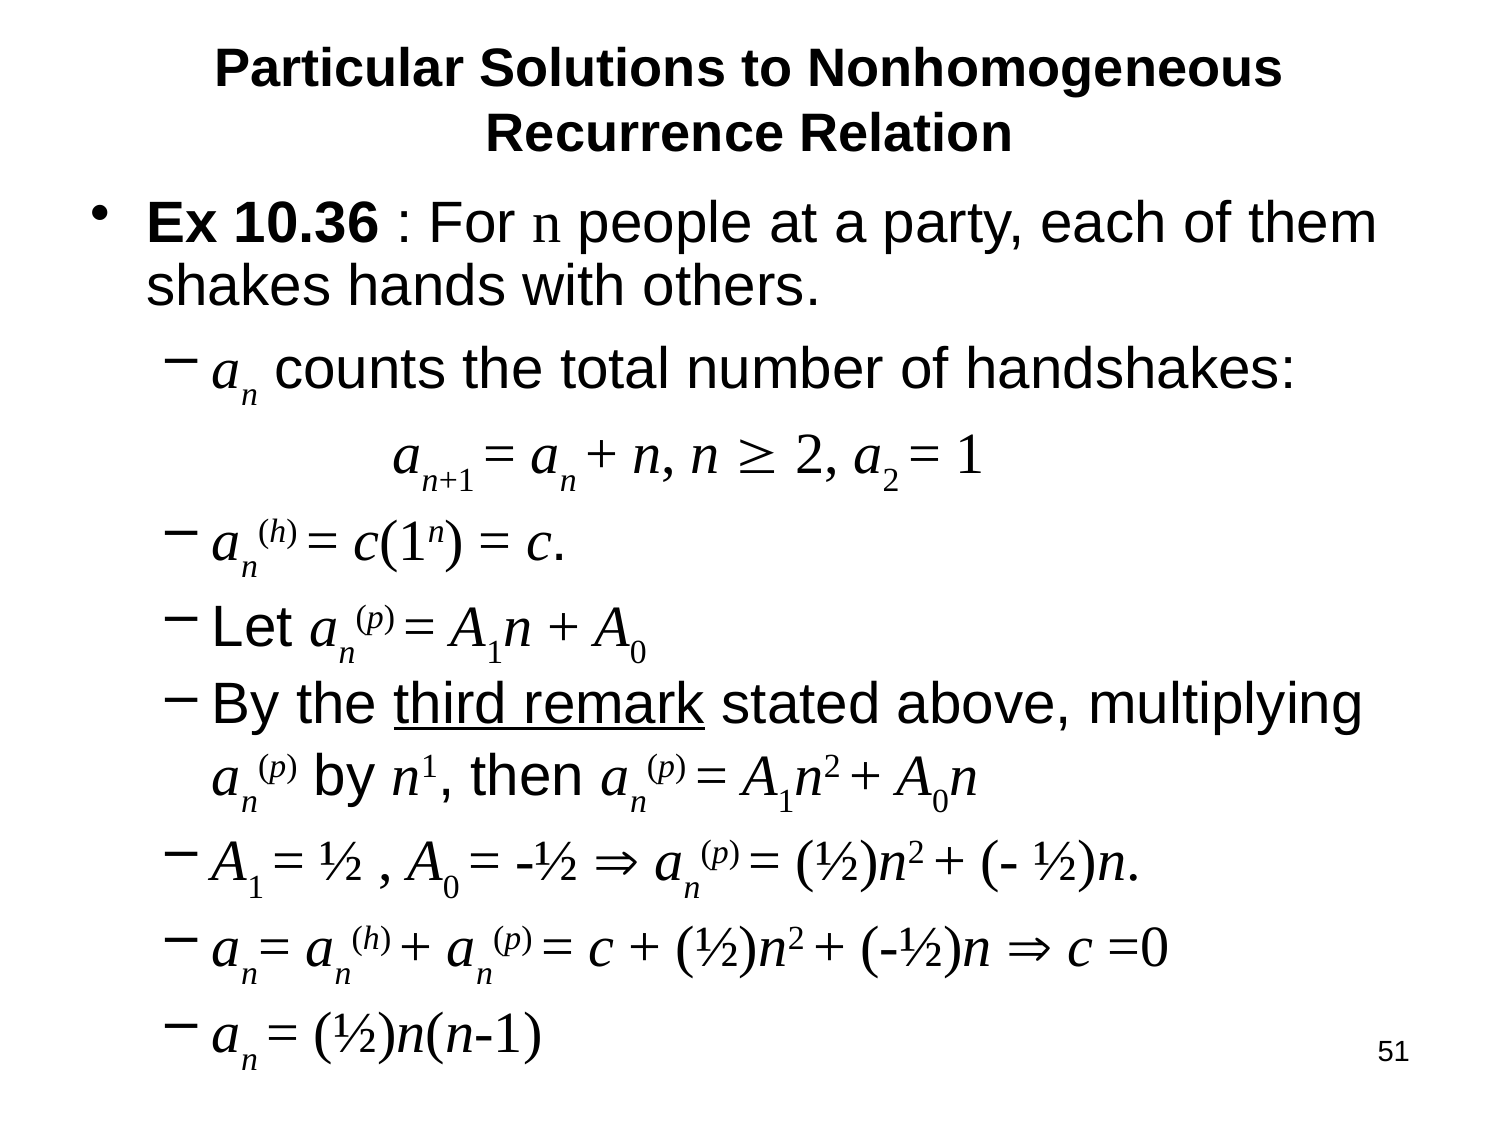

# Particular Solutions to Nonhomogeneous Recurrence Relation
Ex 10.36 : For n people at a party, each of them shakes hands with others.
an counts the total number of handshakes:
              an+1 = an + n, n ≥ 2, a2 = 1
an(h) = c(1n) = c.
Let an(p) = A1n + A0
By the third remark stated above, multiplying an(p) by n1, then an(p) = A1n2 + A0n
A1 = ½ , A0 = -½ ⇒ an(p) = (½)n2 + (- ½)n.
an= an(h) + an(p) = c + (½)n2 + (-½)n ⇒ c =0
an = (½)n(n-1)
51